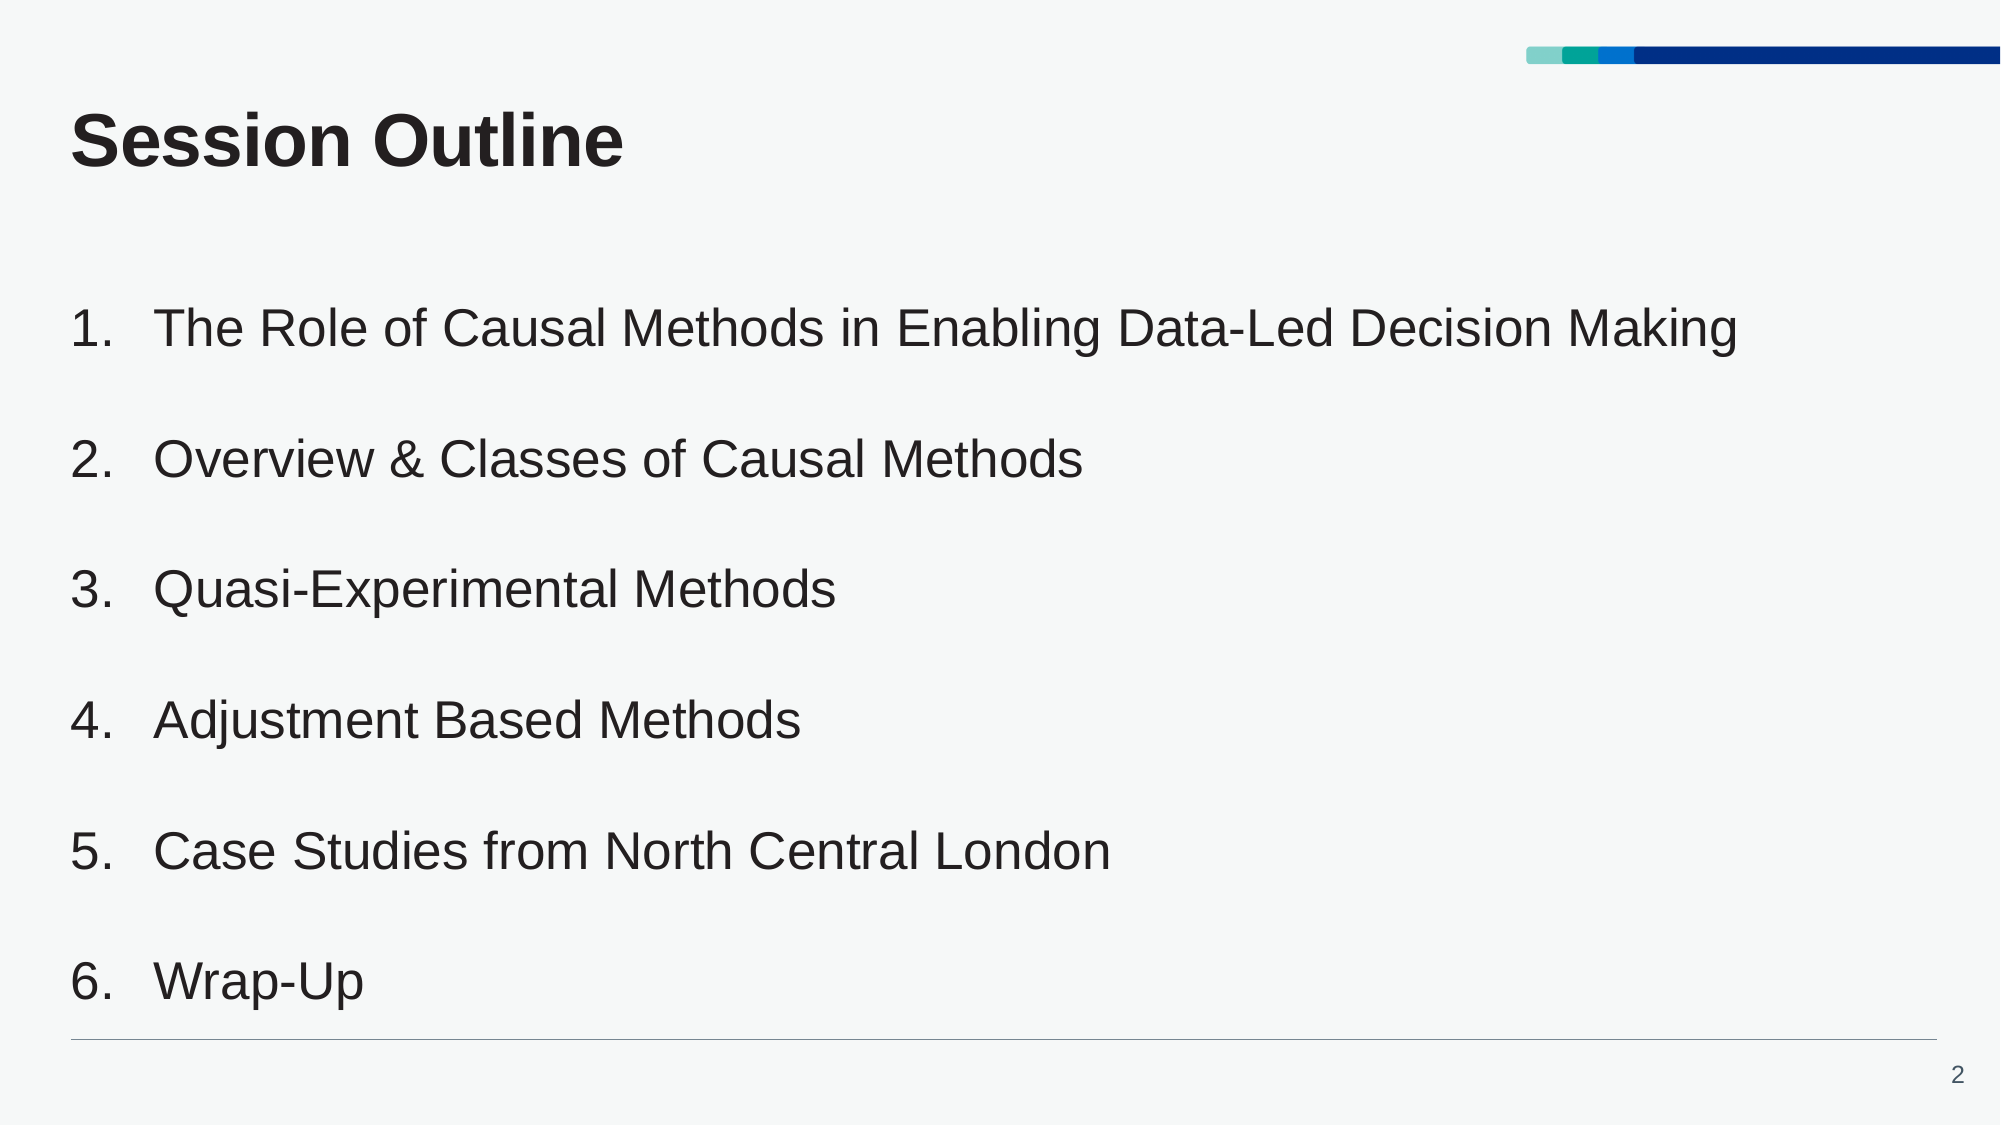

# Session Outline
The Role of Causal Methods in Enabling Data-Led Decision Making
Overview & Classes of Causal Methods
Quasi-Experimental Methods
Adjustment Based Methods
Case Studies from North Central London
Wrap-Up